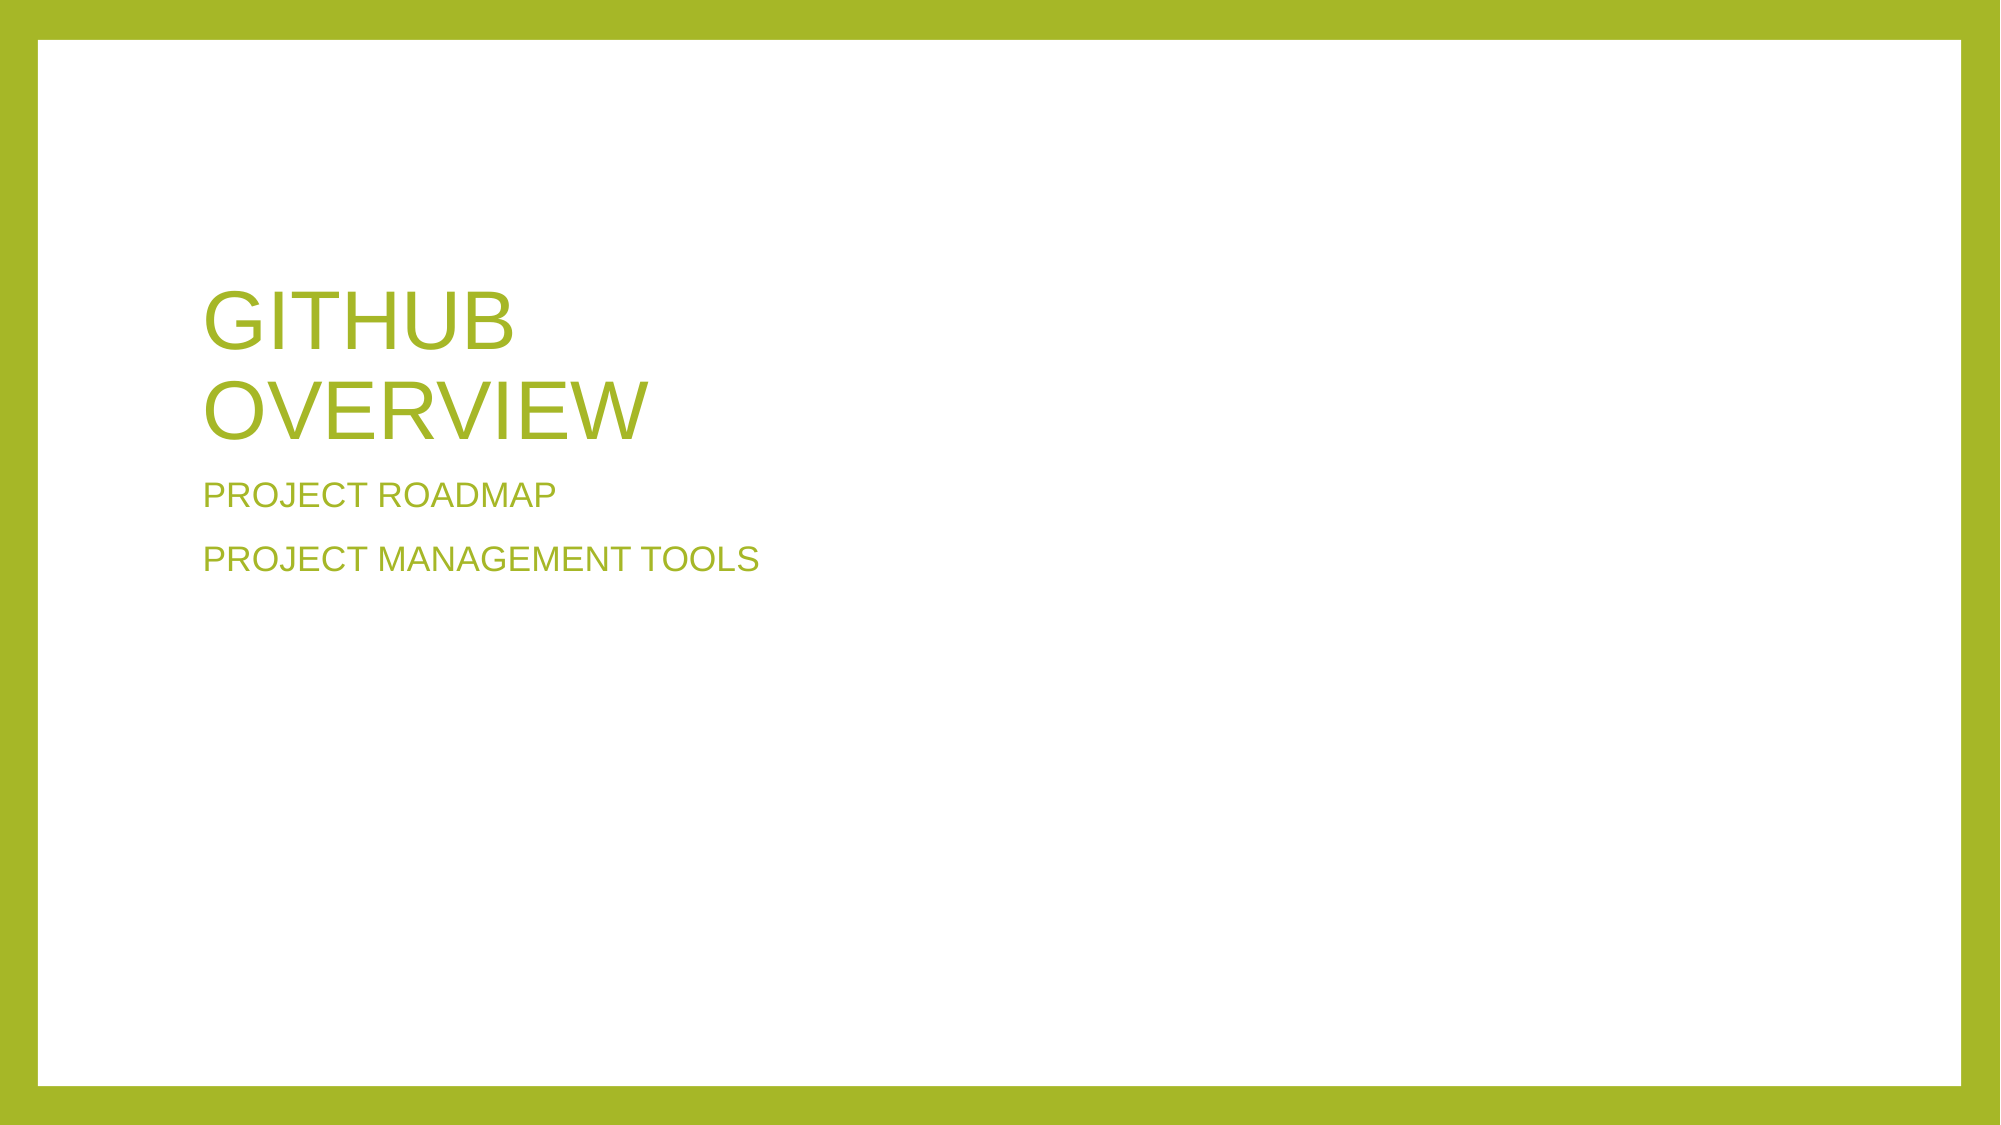

# GITHUB OVERVIEW

PROJECT ROADMAP
PROJECT MANAGEMENT TOOLS